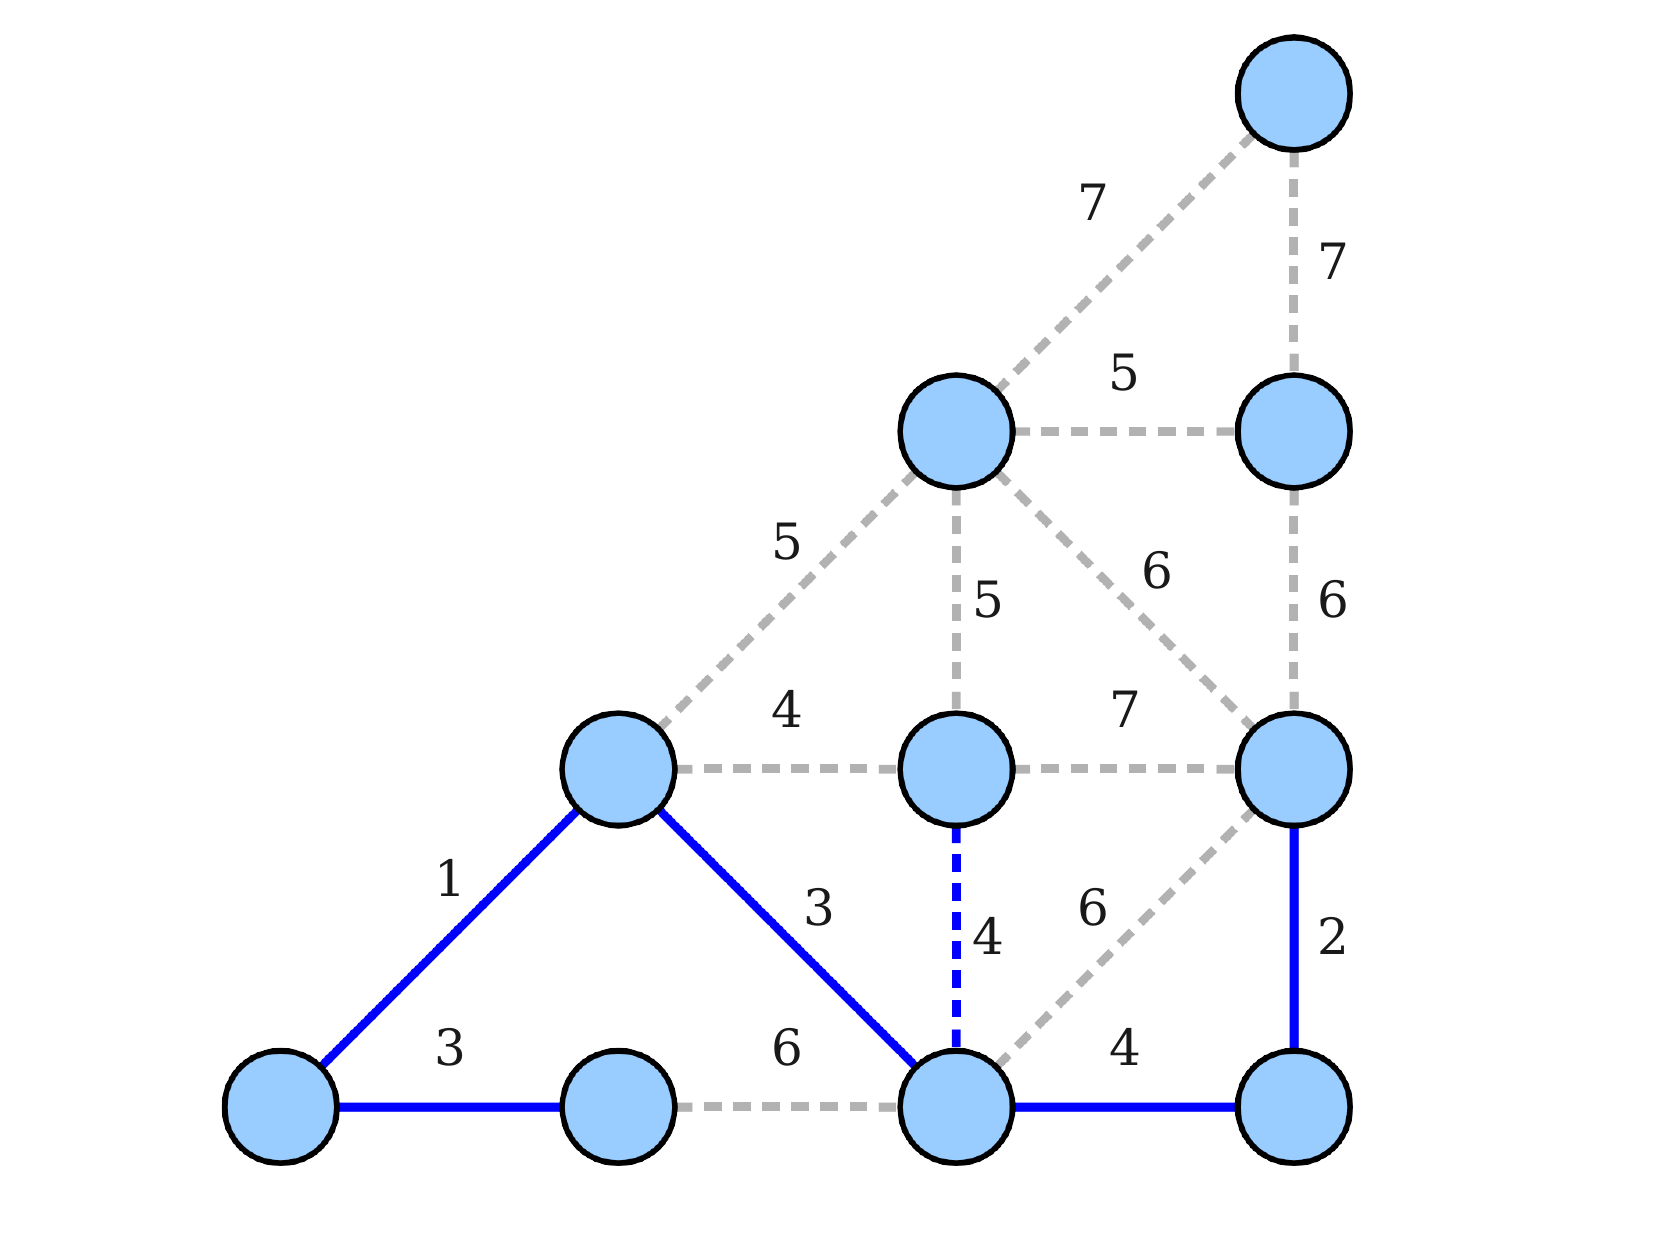

7
7
5

5

6

5
6

4
7

1

3
6

4
2

3
6
4